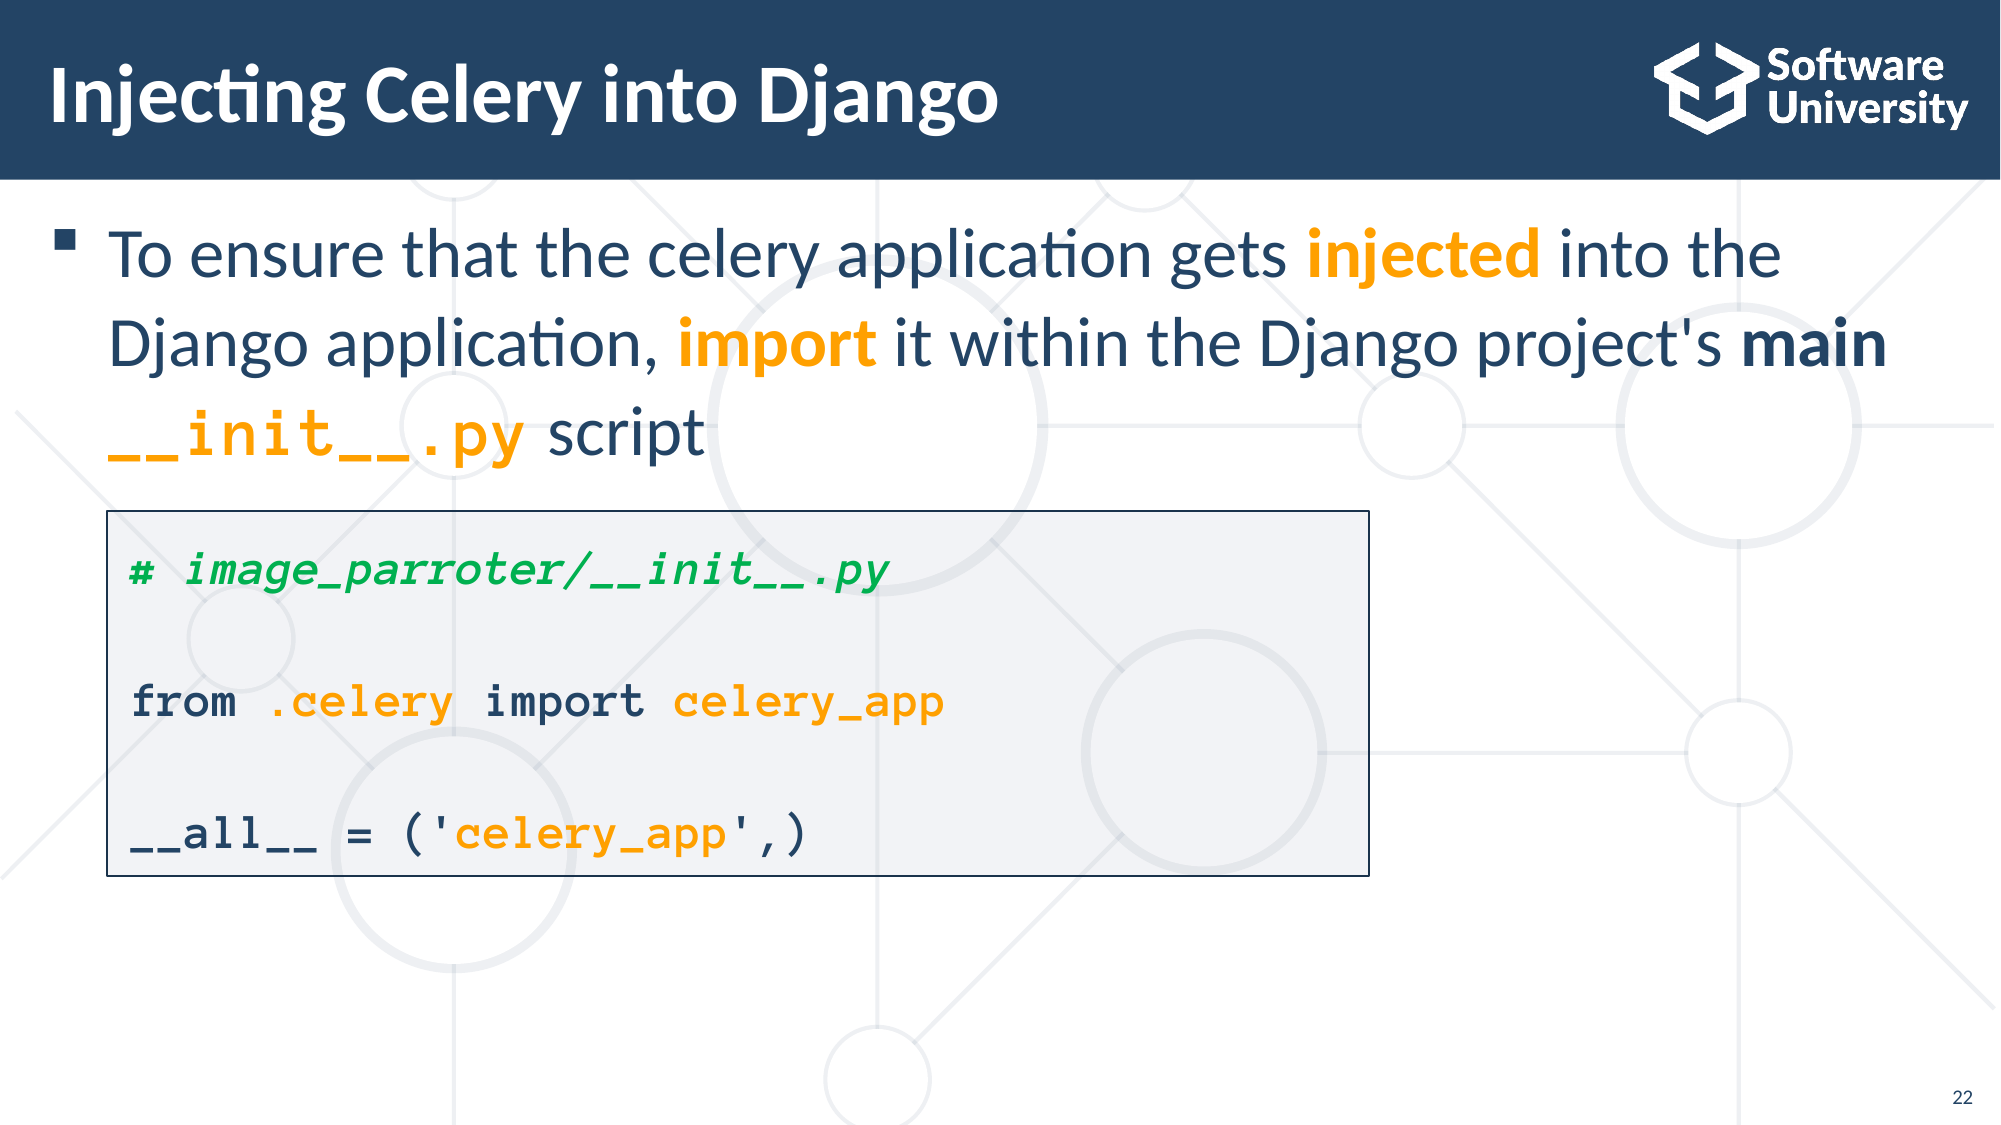

# Injecting Celery into Django
To ensure that the celery application gets injected into the Django application, import it within the Django project's main __init__.py script
# image_parroter/__init__.py

from .celery import celery_app

__all__ = ('celery_app',)
22